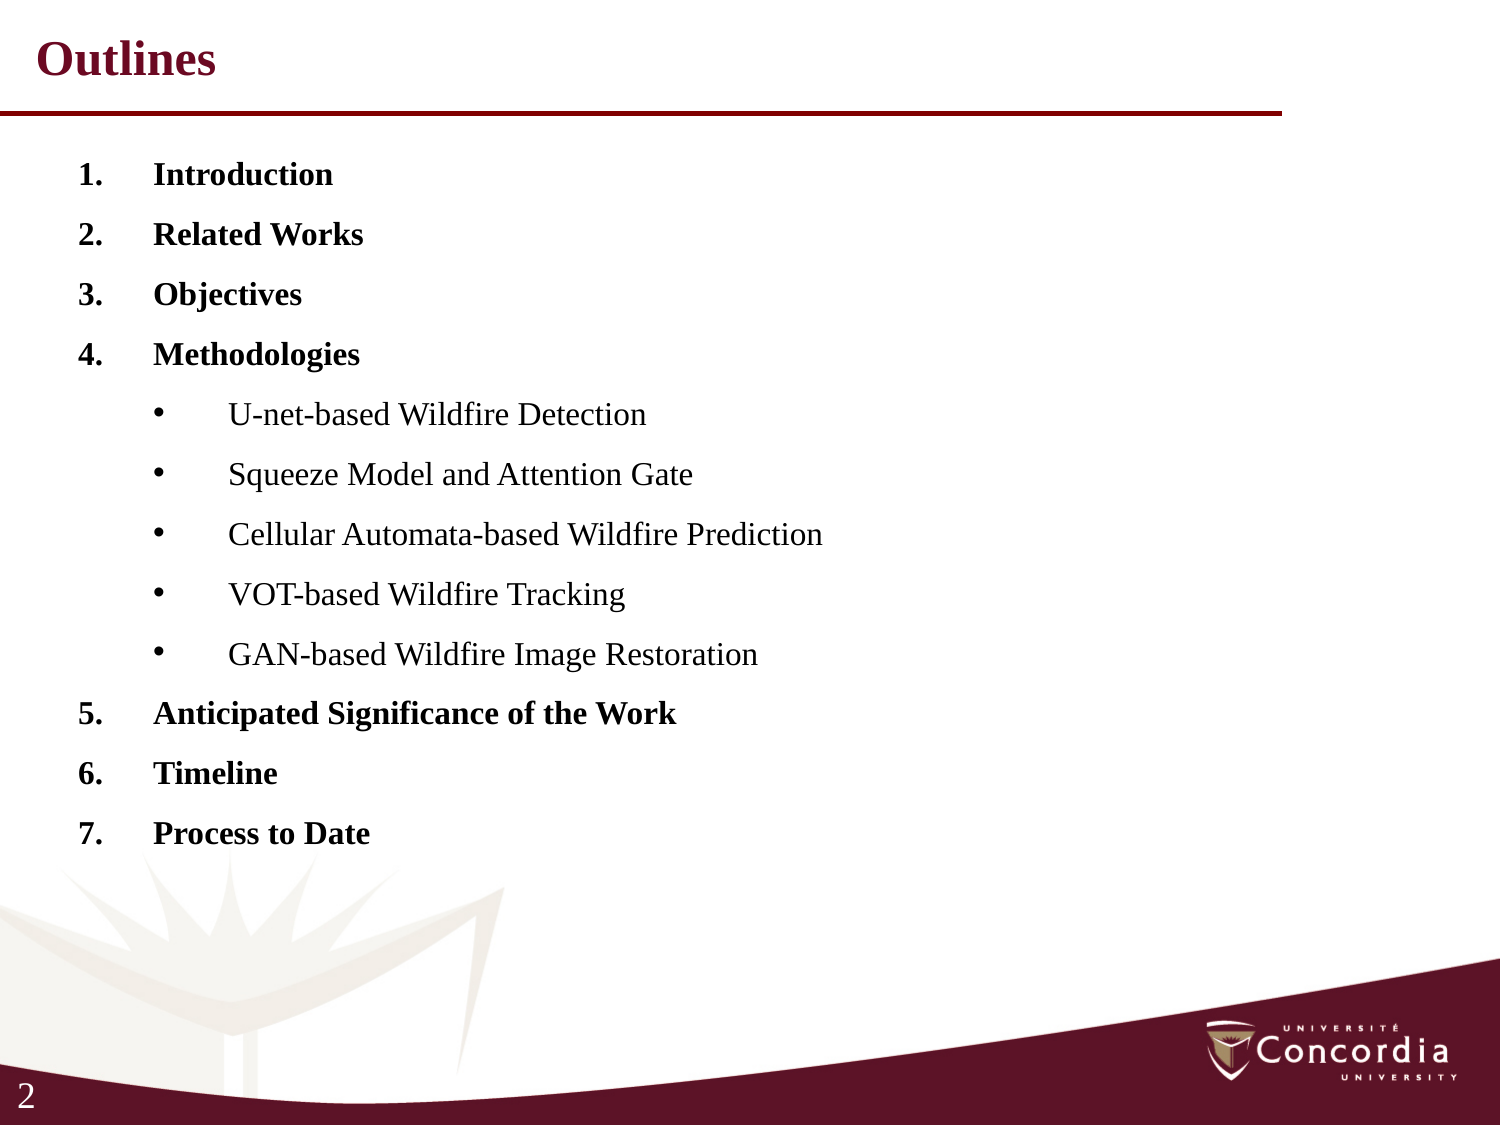

Outlines
Introduction
Related Works
Objectives
Methodologies
U-net-based Wildfire Detection
Squeeze Model and Attention Gate
Cellular Automata-based Wildfire Prediction
VOT-based Wildfire Tracking
GAN-based Wildfire Image Restoration
Anticipated Significance of the Work
Timeline
Process to Date